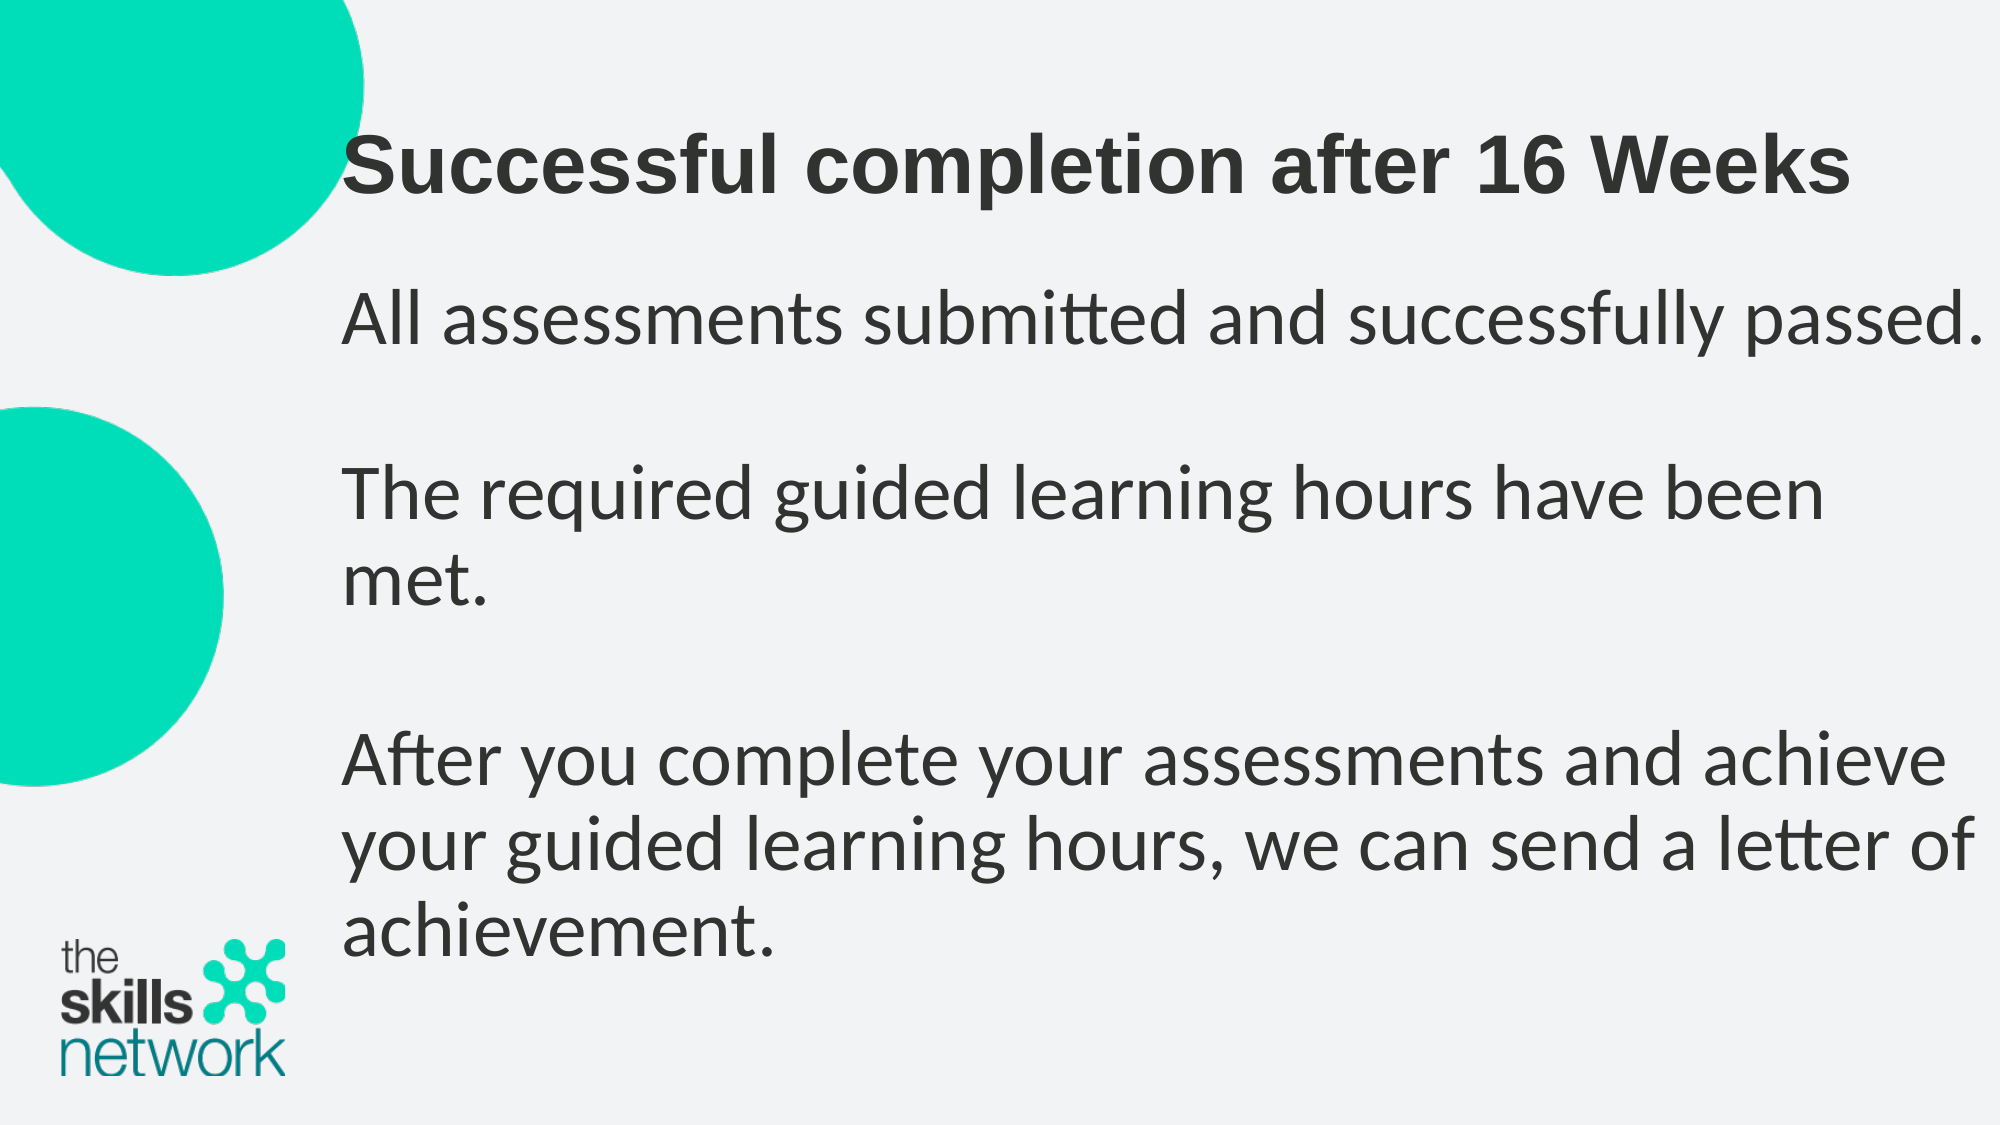

# Successful completion after 16 Weeks
All assessments submitted and successfully passed.
The required guided learning hours have been met.

After you complete your assessments and achieve your guided learning hours, we can send a letter of achievement.